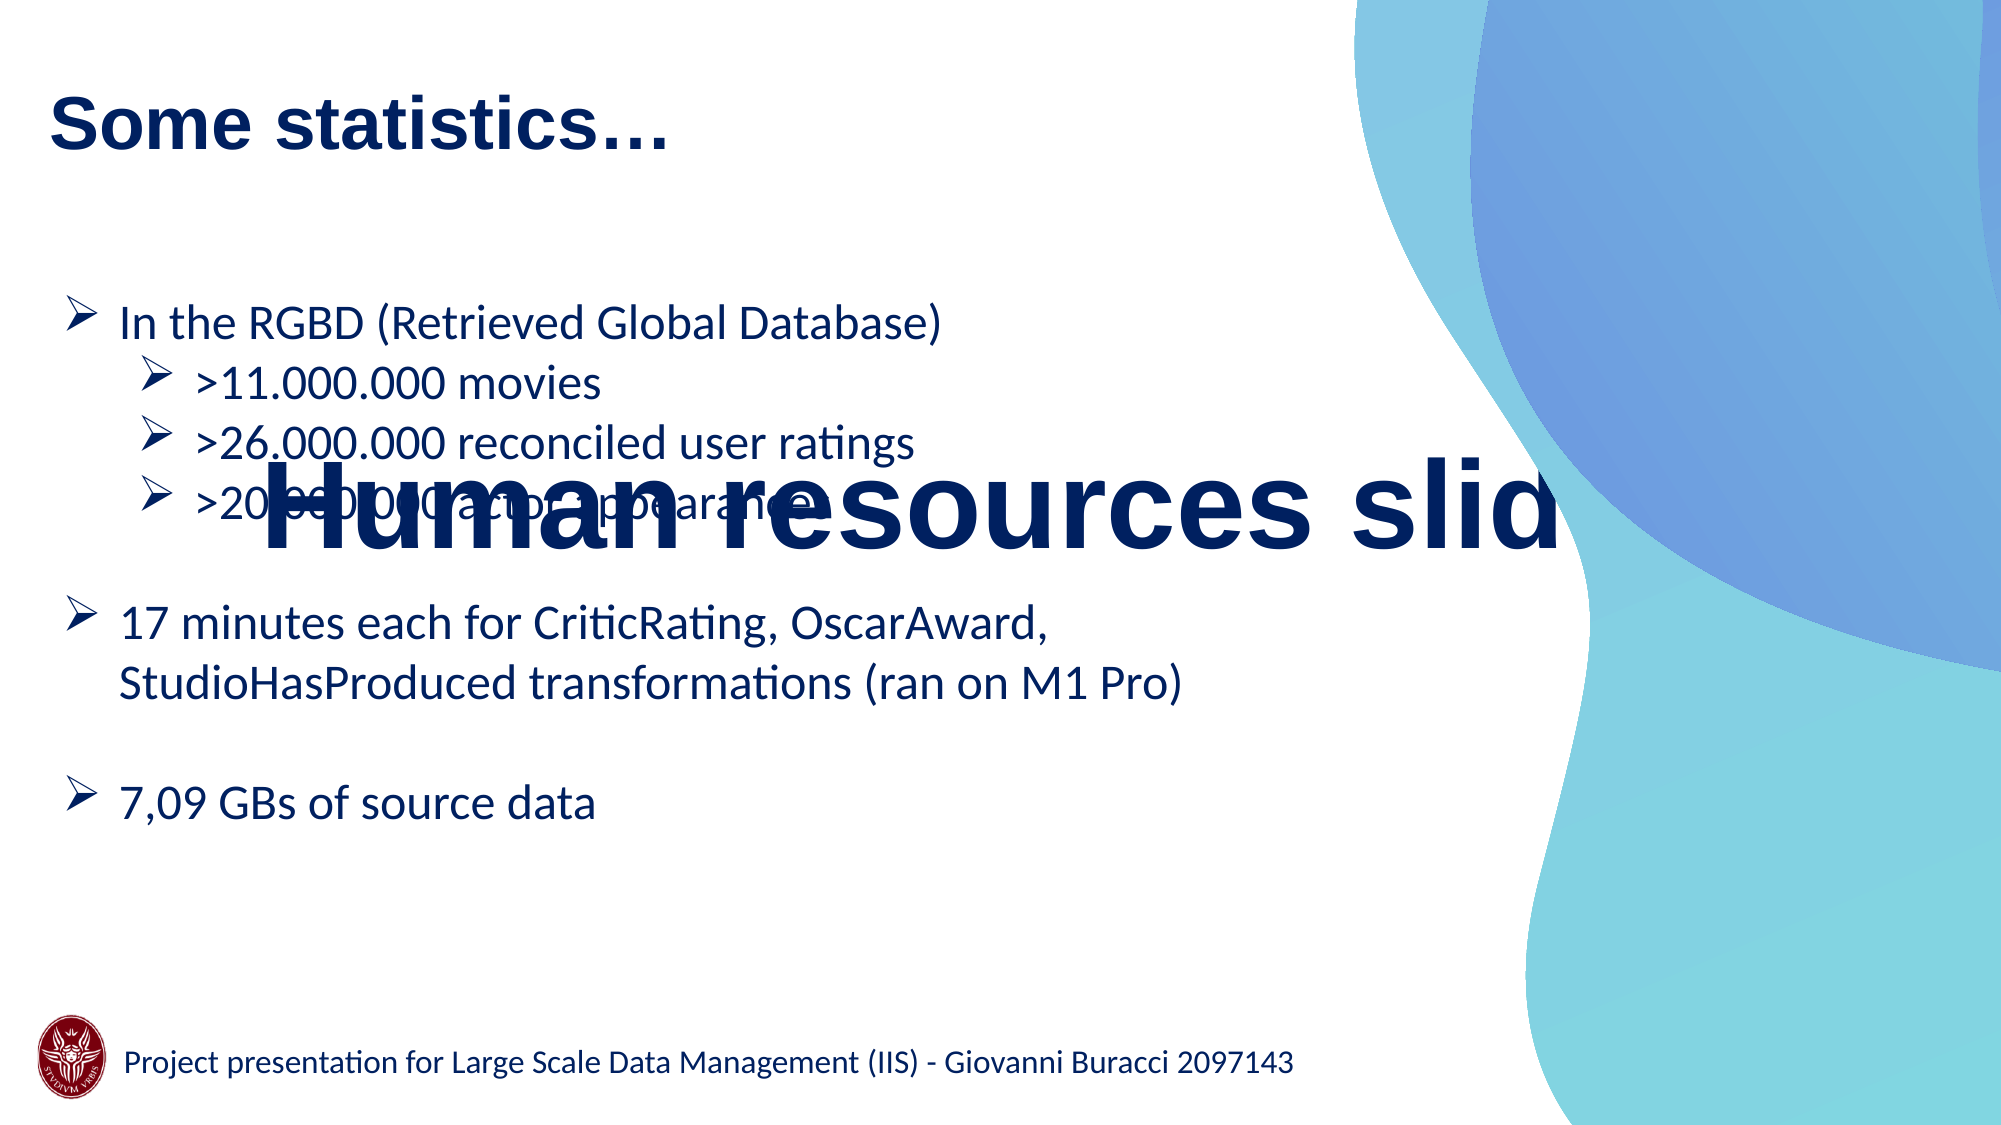

Some statistics…
# Human resources slide 1
In the RGBD (Retrieved Global Database)
>11.000.000 movies
>26.000.000 reconciled user ratings
>20.000.000 actor appearances

17 minutes each for CriticRating, OscarAward, StudioHasProduced transformations (ran on M1 Pro)

7,09 GBs of source data
28